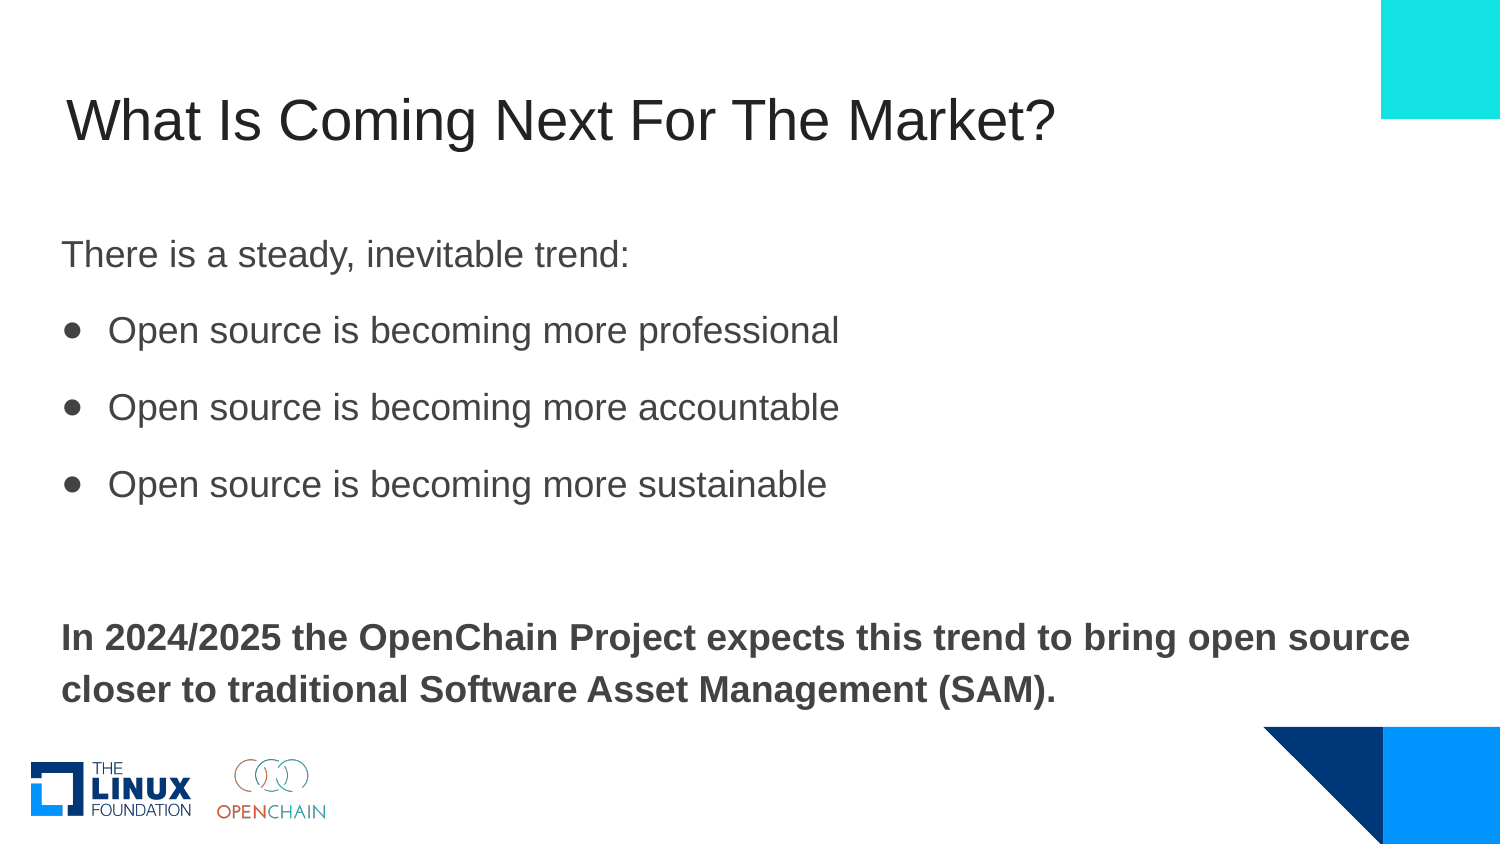

# What Is Coming Next For The Market?
There is a steady, inevitable trend:
Open source is becoming more professional
Open source is becoming more accountable
Open source is becoming more sustainable

In 2024/2025 the OpenChain Project expects this trend to bring open source closer to traditional Software Asset Management (SAM).